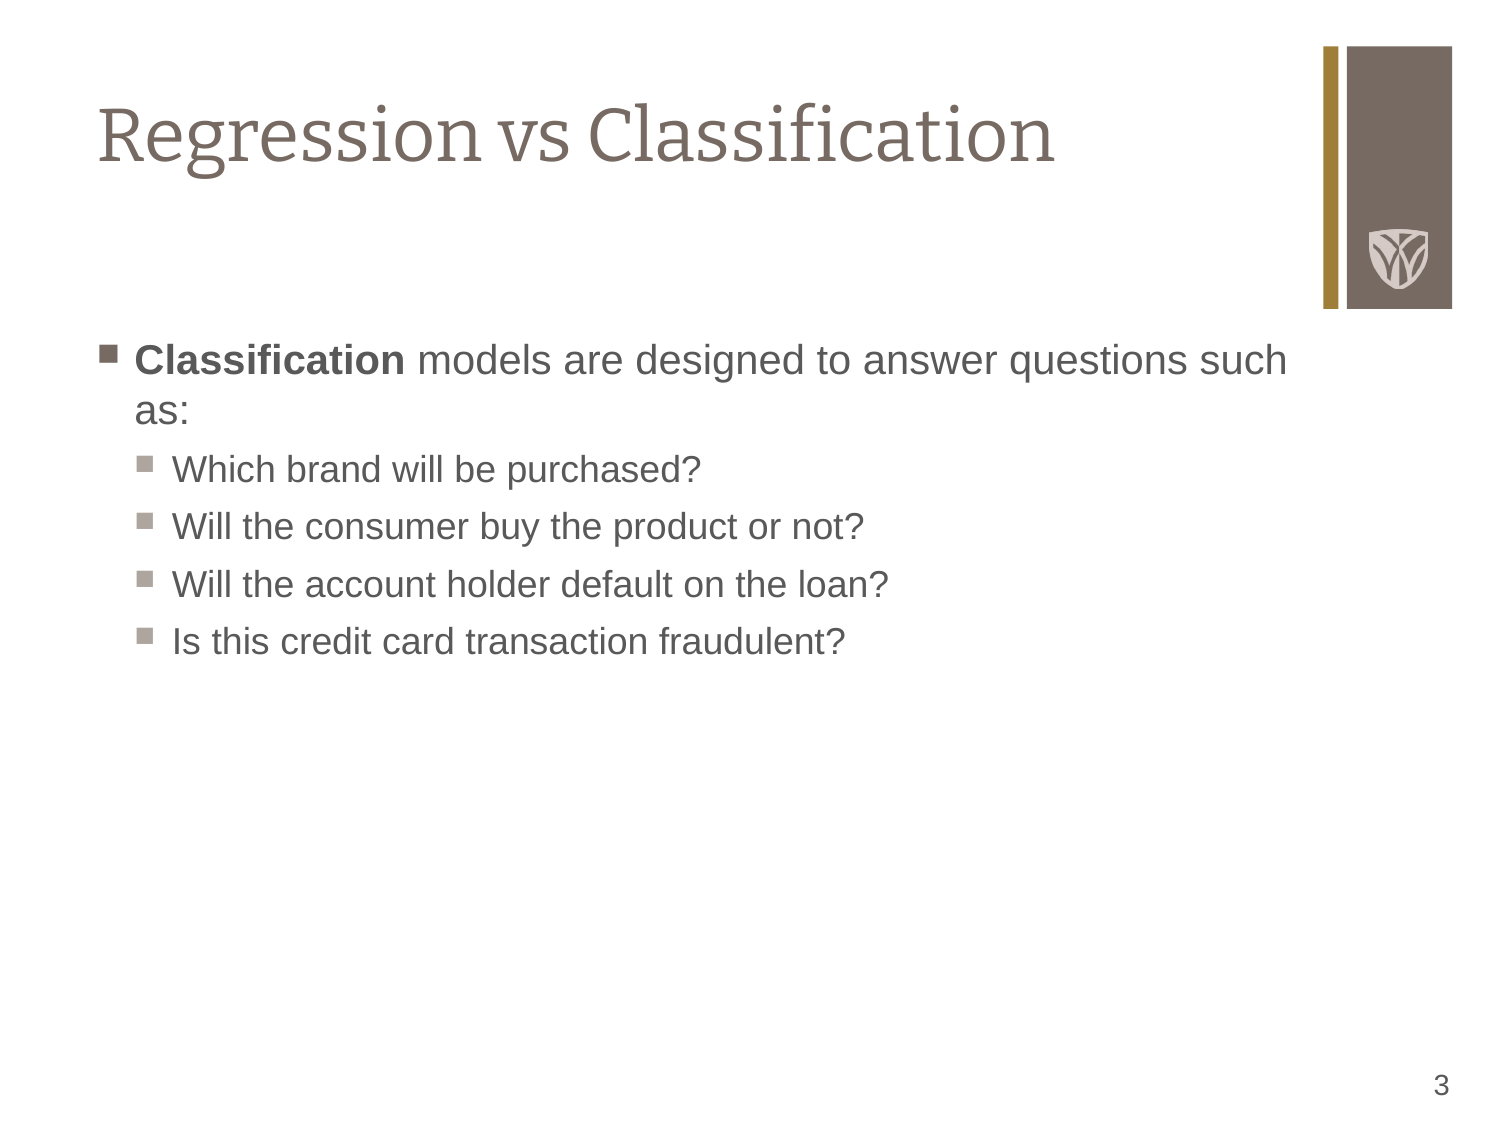

# Regression vs Classification
Classification models are designed to answer questions such as:
Which brand will be purchased?
Will the consumer buy the product or not?
Will the account holder default on the loan?
Is this credit card transaction fraudulent?

3